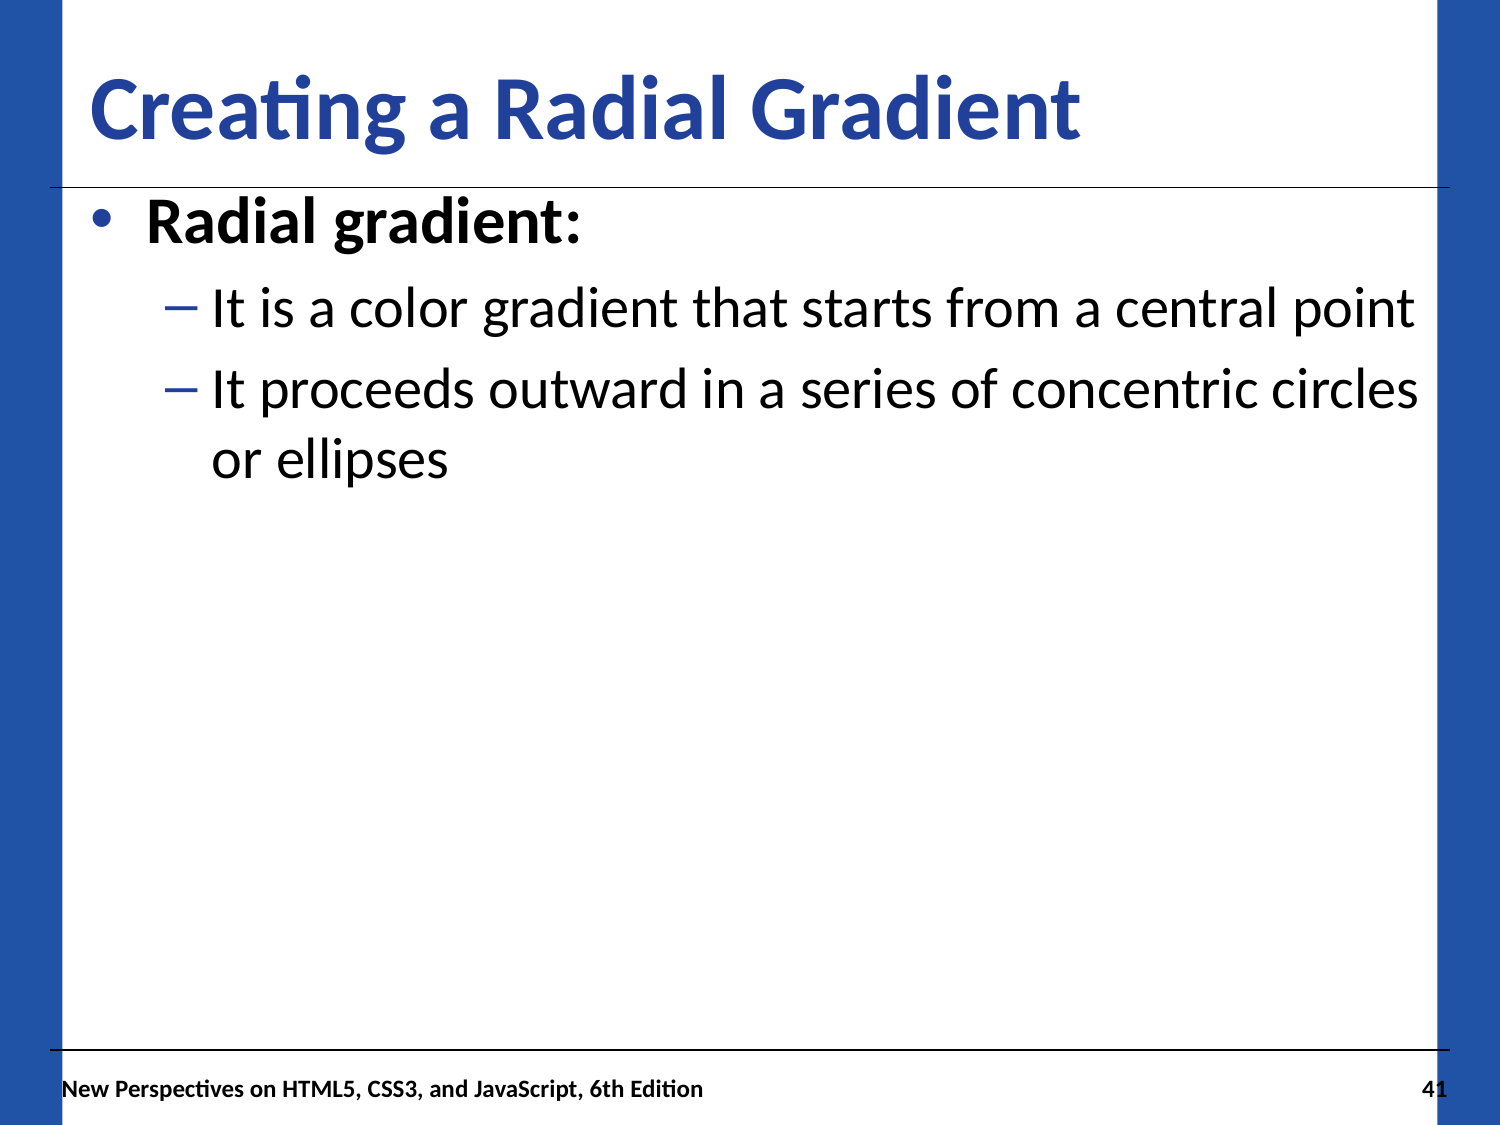

# Creating a Radial Gradient
Radial gradient:
It is a color gradient that starts from a central point
It proceeds outward in a series of concentric circles or ellipses
New Perspectives on HTML5, CSS3, and JavaScript, 6th Edition
41